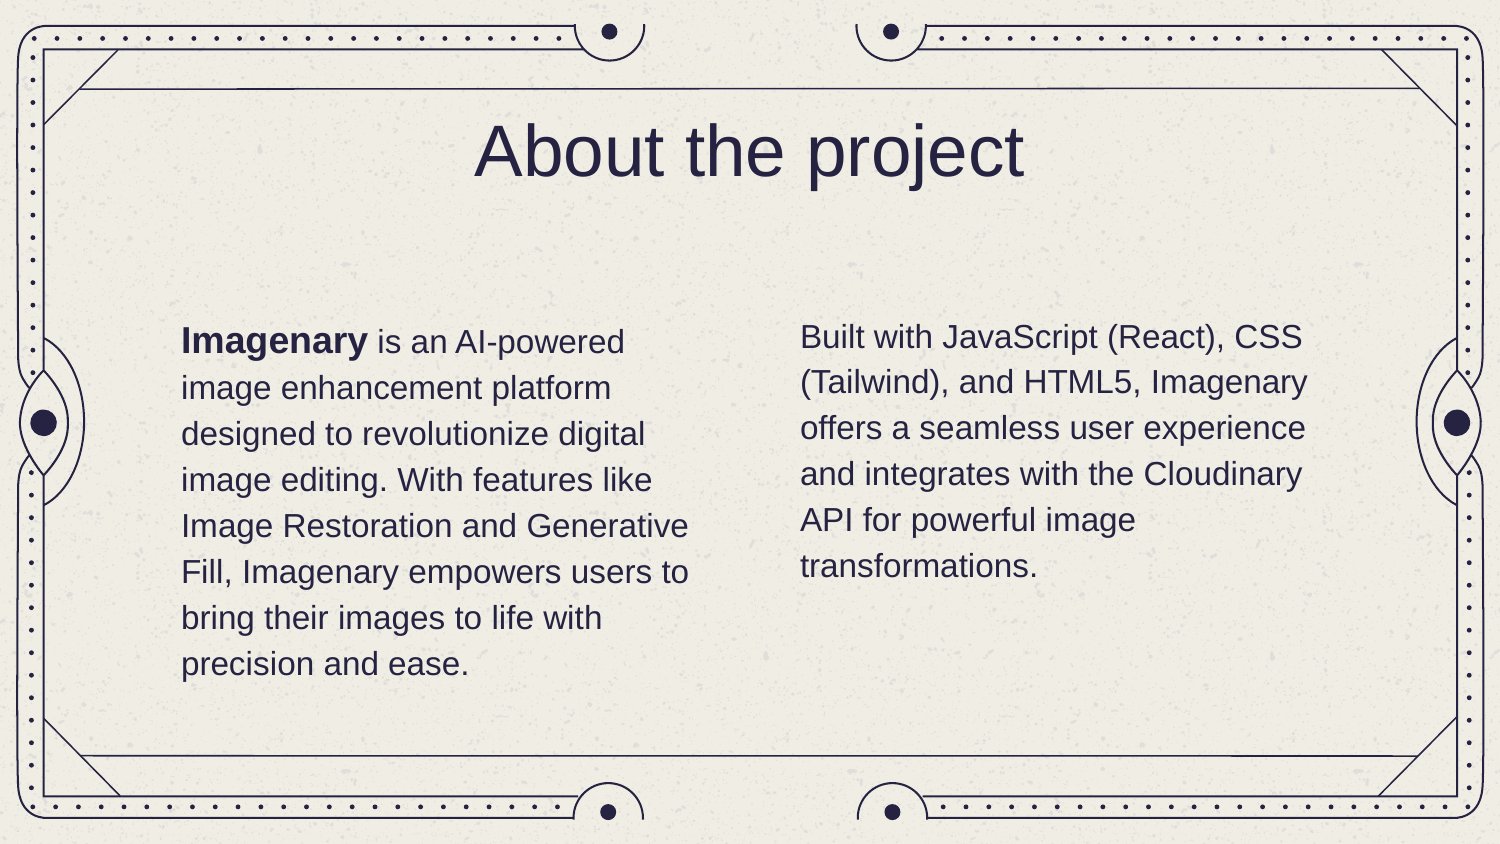

# About the project
Imagenary is an AI-powered image enhancement platform designed to revolutionize digital image editing. With features like Image Restoration and Generative Fill, Imagenary empowers users to bring their images to life with precision and ease.
Built with JavaScript (React), CSS (Tailwind), and HTML5, Imagenary offers a seamless user experience and integrates with the Cloudinary API for powerful image transformations.